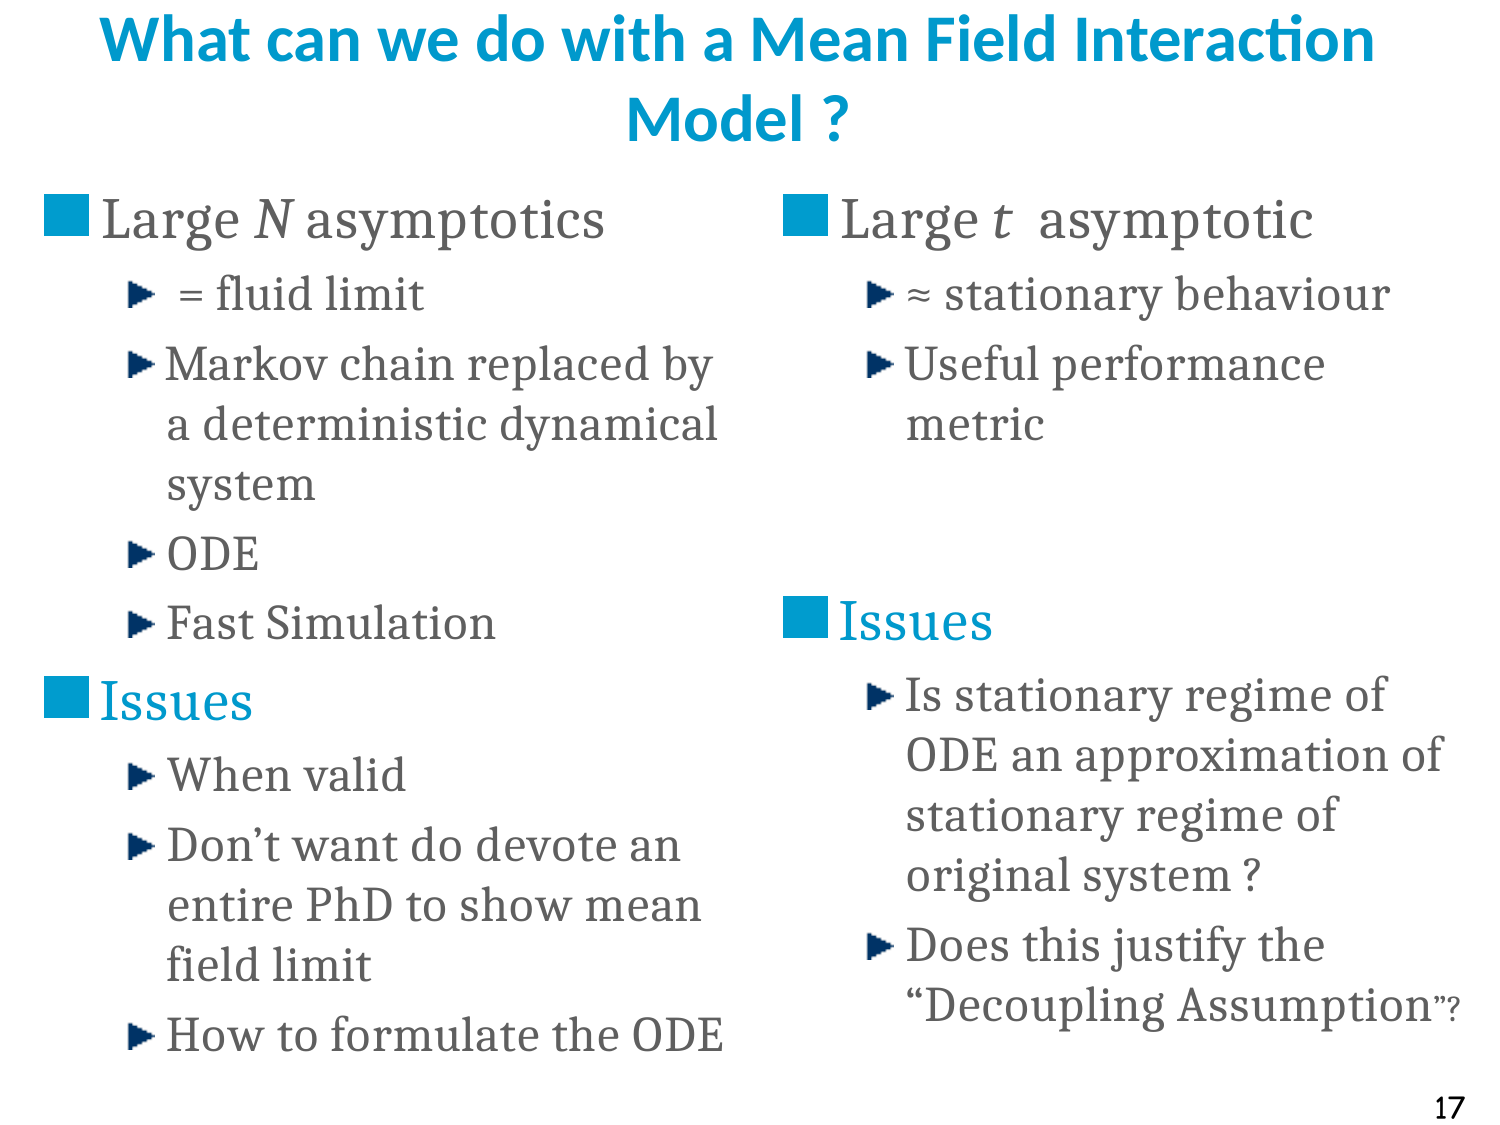

What can we do with a Mean Field Interaction Model ?
Large N asymptotics
 = fluid limit
Markov chain replaced by a deterministic dynamical system
ODE
Fast Simulation
Issues
When valid
Don’t want do devote an entire PhD to show mean field limit
How to formulate the ODE
Large t  asymptotic
≈ stationary behaviour
Useful performance metric
Issues
Is stationary regime of ODE an approximation of stationary regime of original system ?
Does this justify the “Decoupling Assumption”?
17